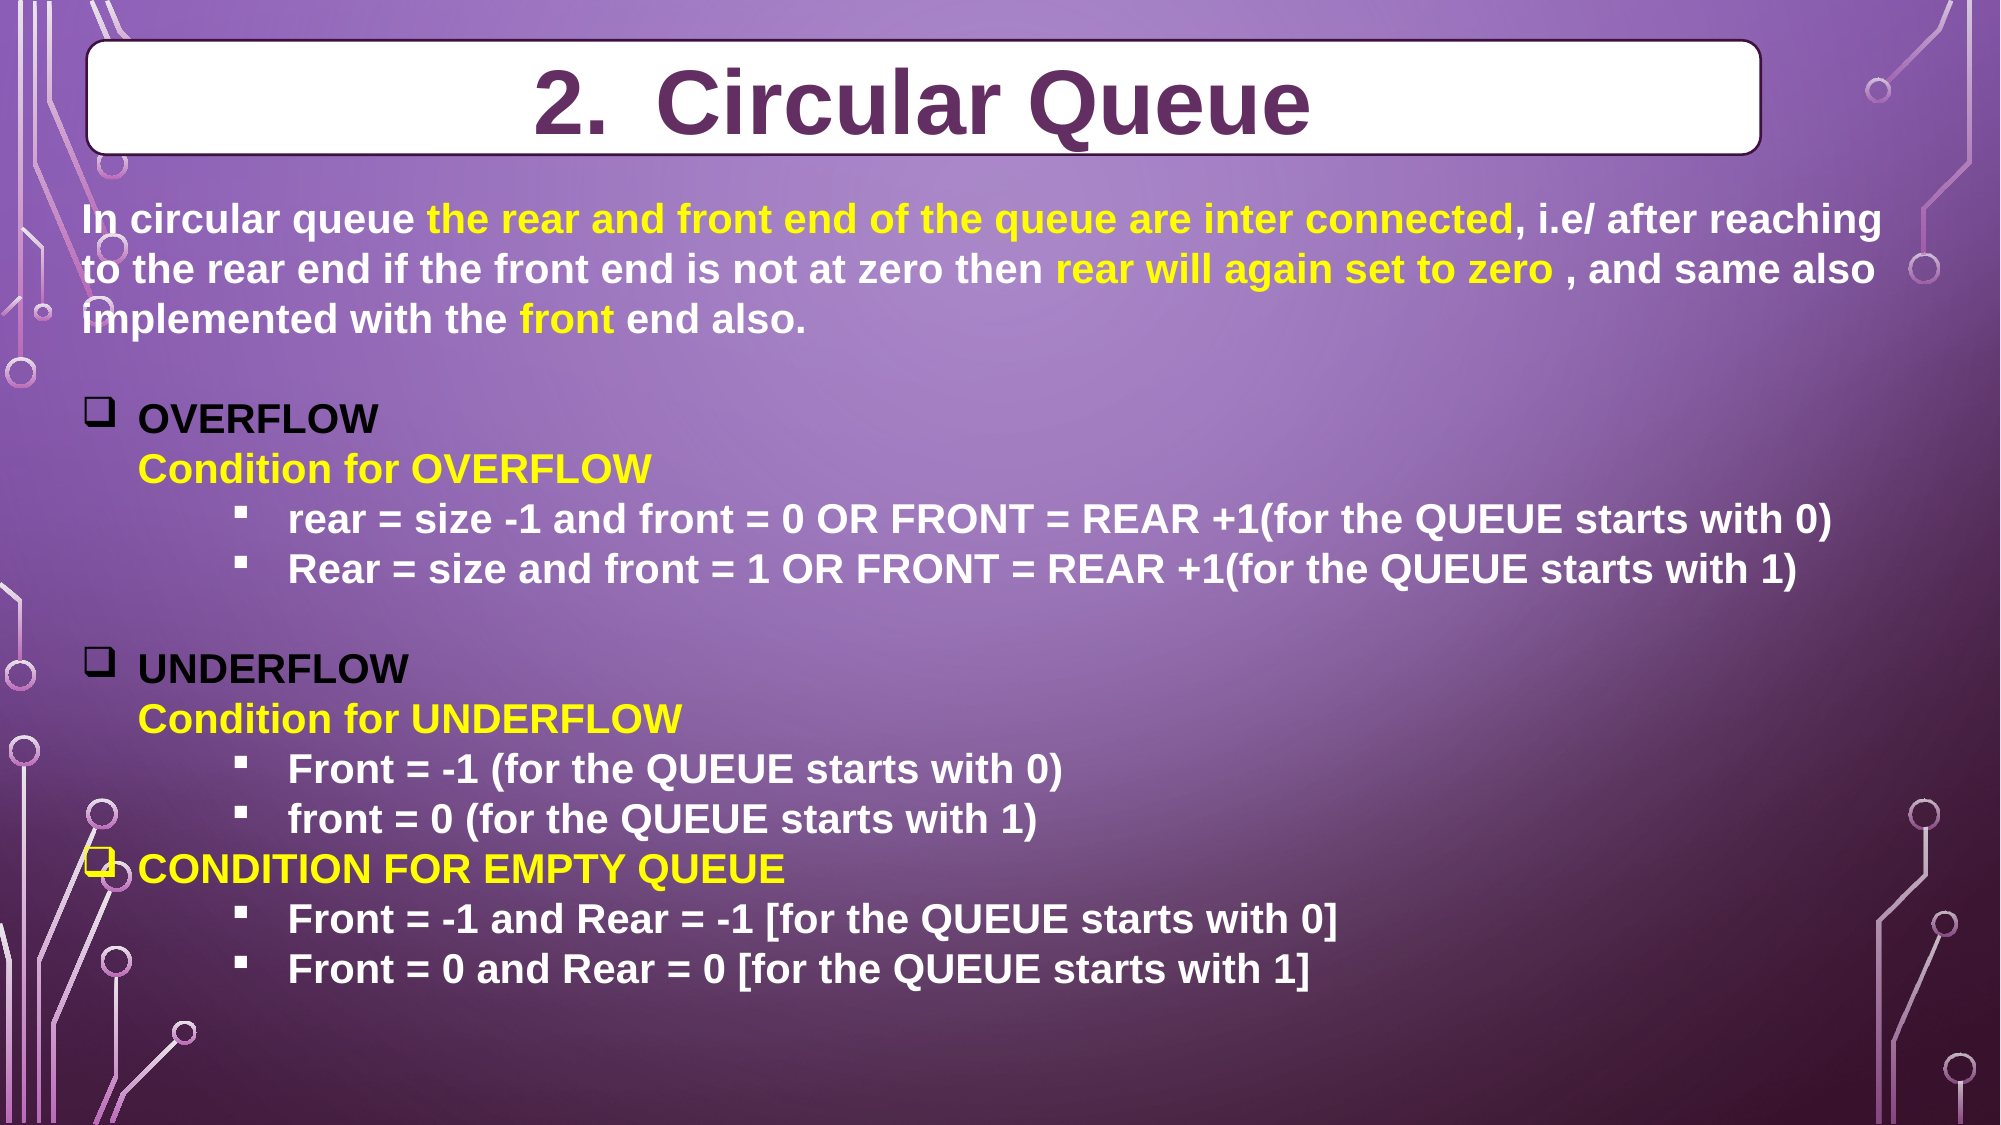

Circular Queue
In circular queue the rear and front end of the queue are inter connected, i.e/ after reaching to the rear end if the front end is not at zero then rear will again set to zero , and same also implemented with the front end also.

OVERFLOW
Condition for OVERFLOW
rear = size -1 and front = 0 OR FRONT = REAR +1(for the QUEUE starts with 0)
Rear = size and front = 1 OR FRONT = REAR +1(for the QUEUE starts with 1)

UNDERFLOW
Condition for UNDERFLOW
Front = -1 (for the QUEUE starts with 0)
front = 0 (for the QUEUE starts with 1)
CONDITION FOR EMPTY QUEUE
Front = -1 and Rear = -1 [for the QUEUE starts with 0]
Front = 0 and Rear = 0 [for the QUEUE starts with 1]